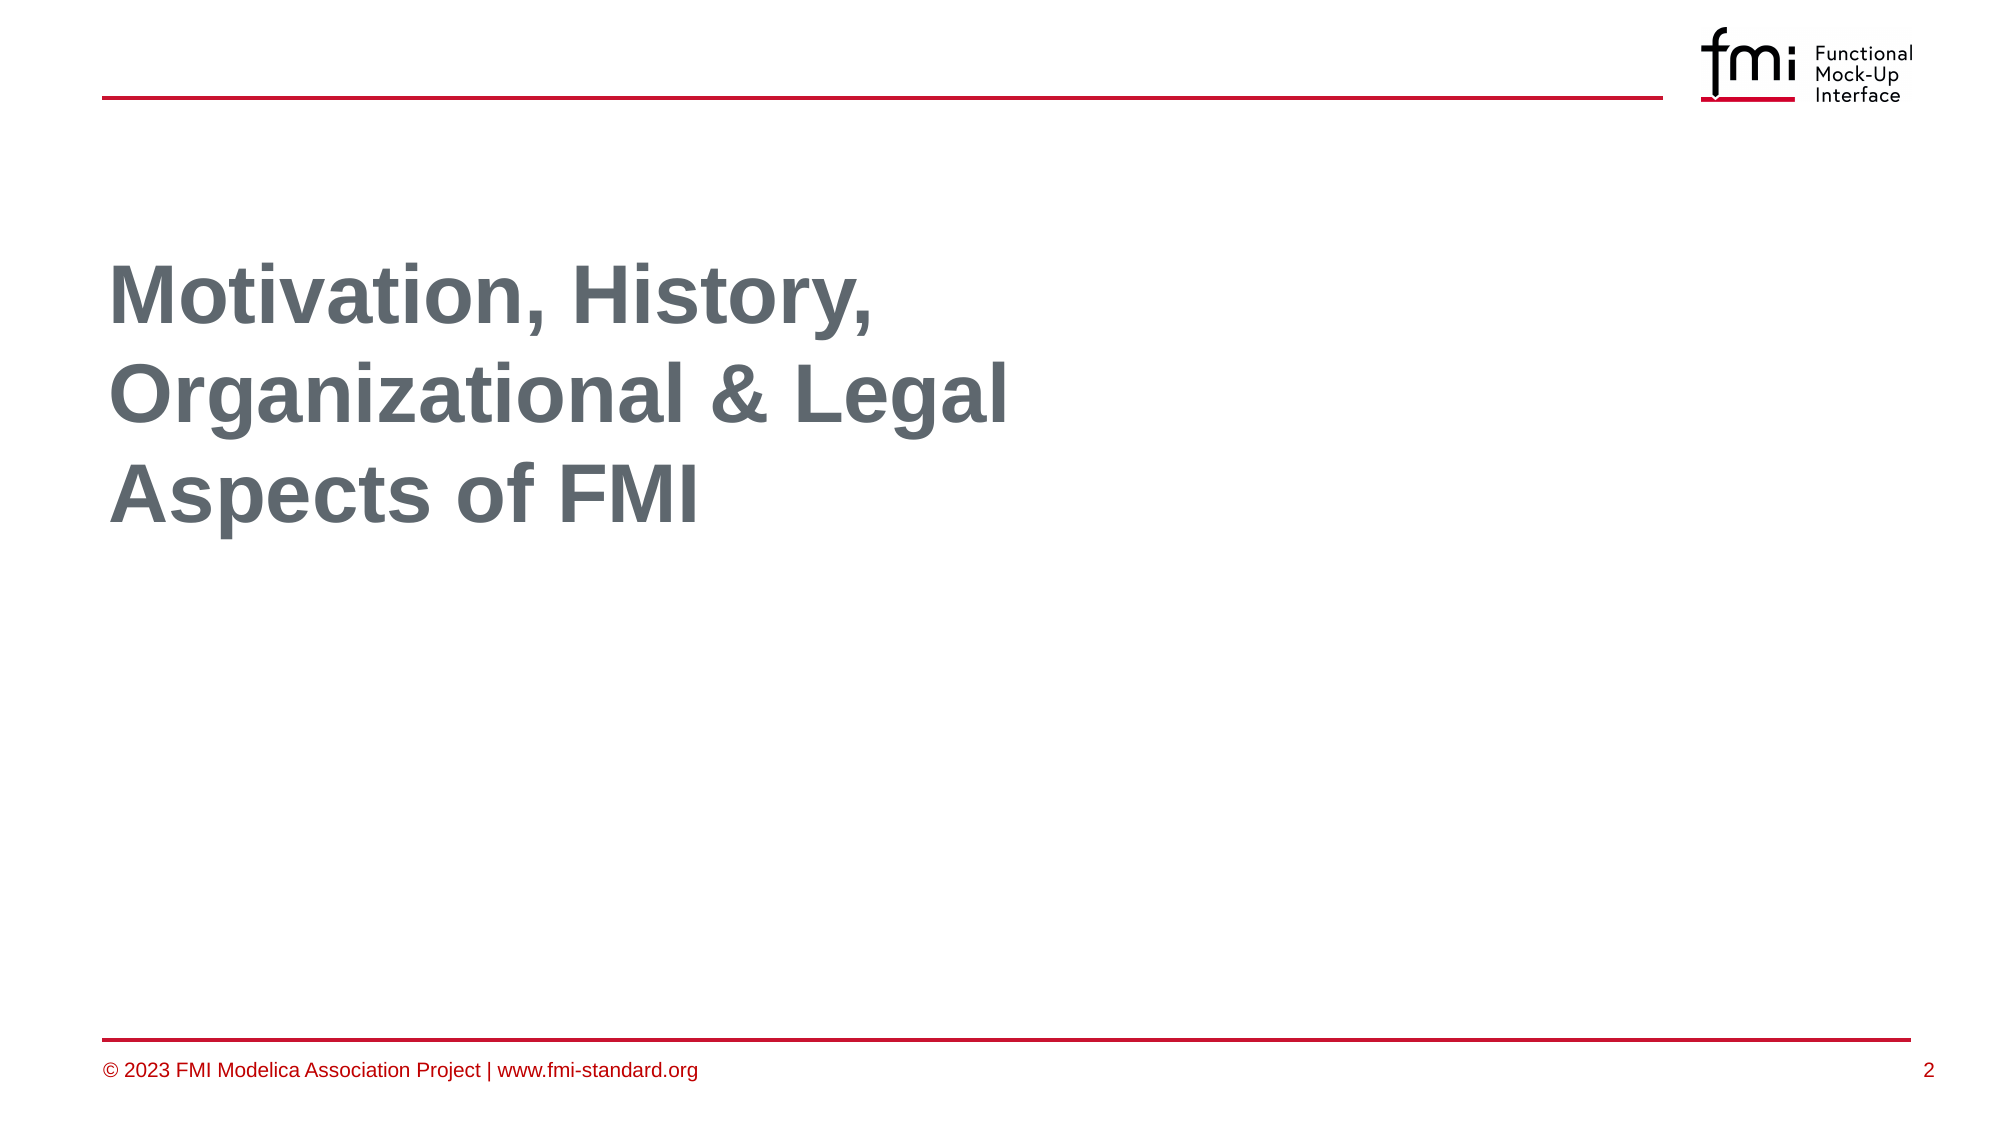

#
Motivation, History,
Organizational & Legal
Aspects of FMI